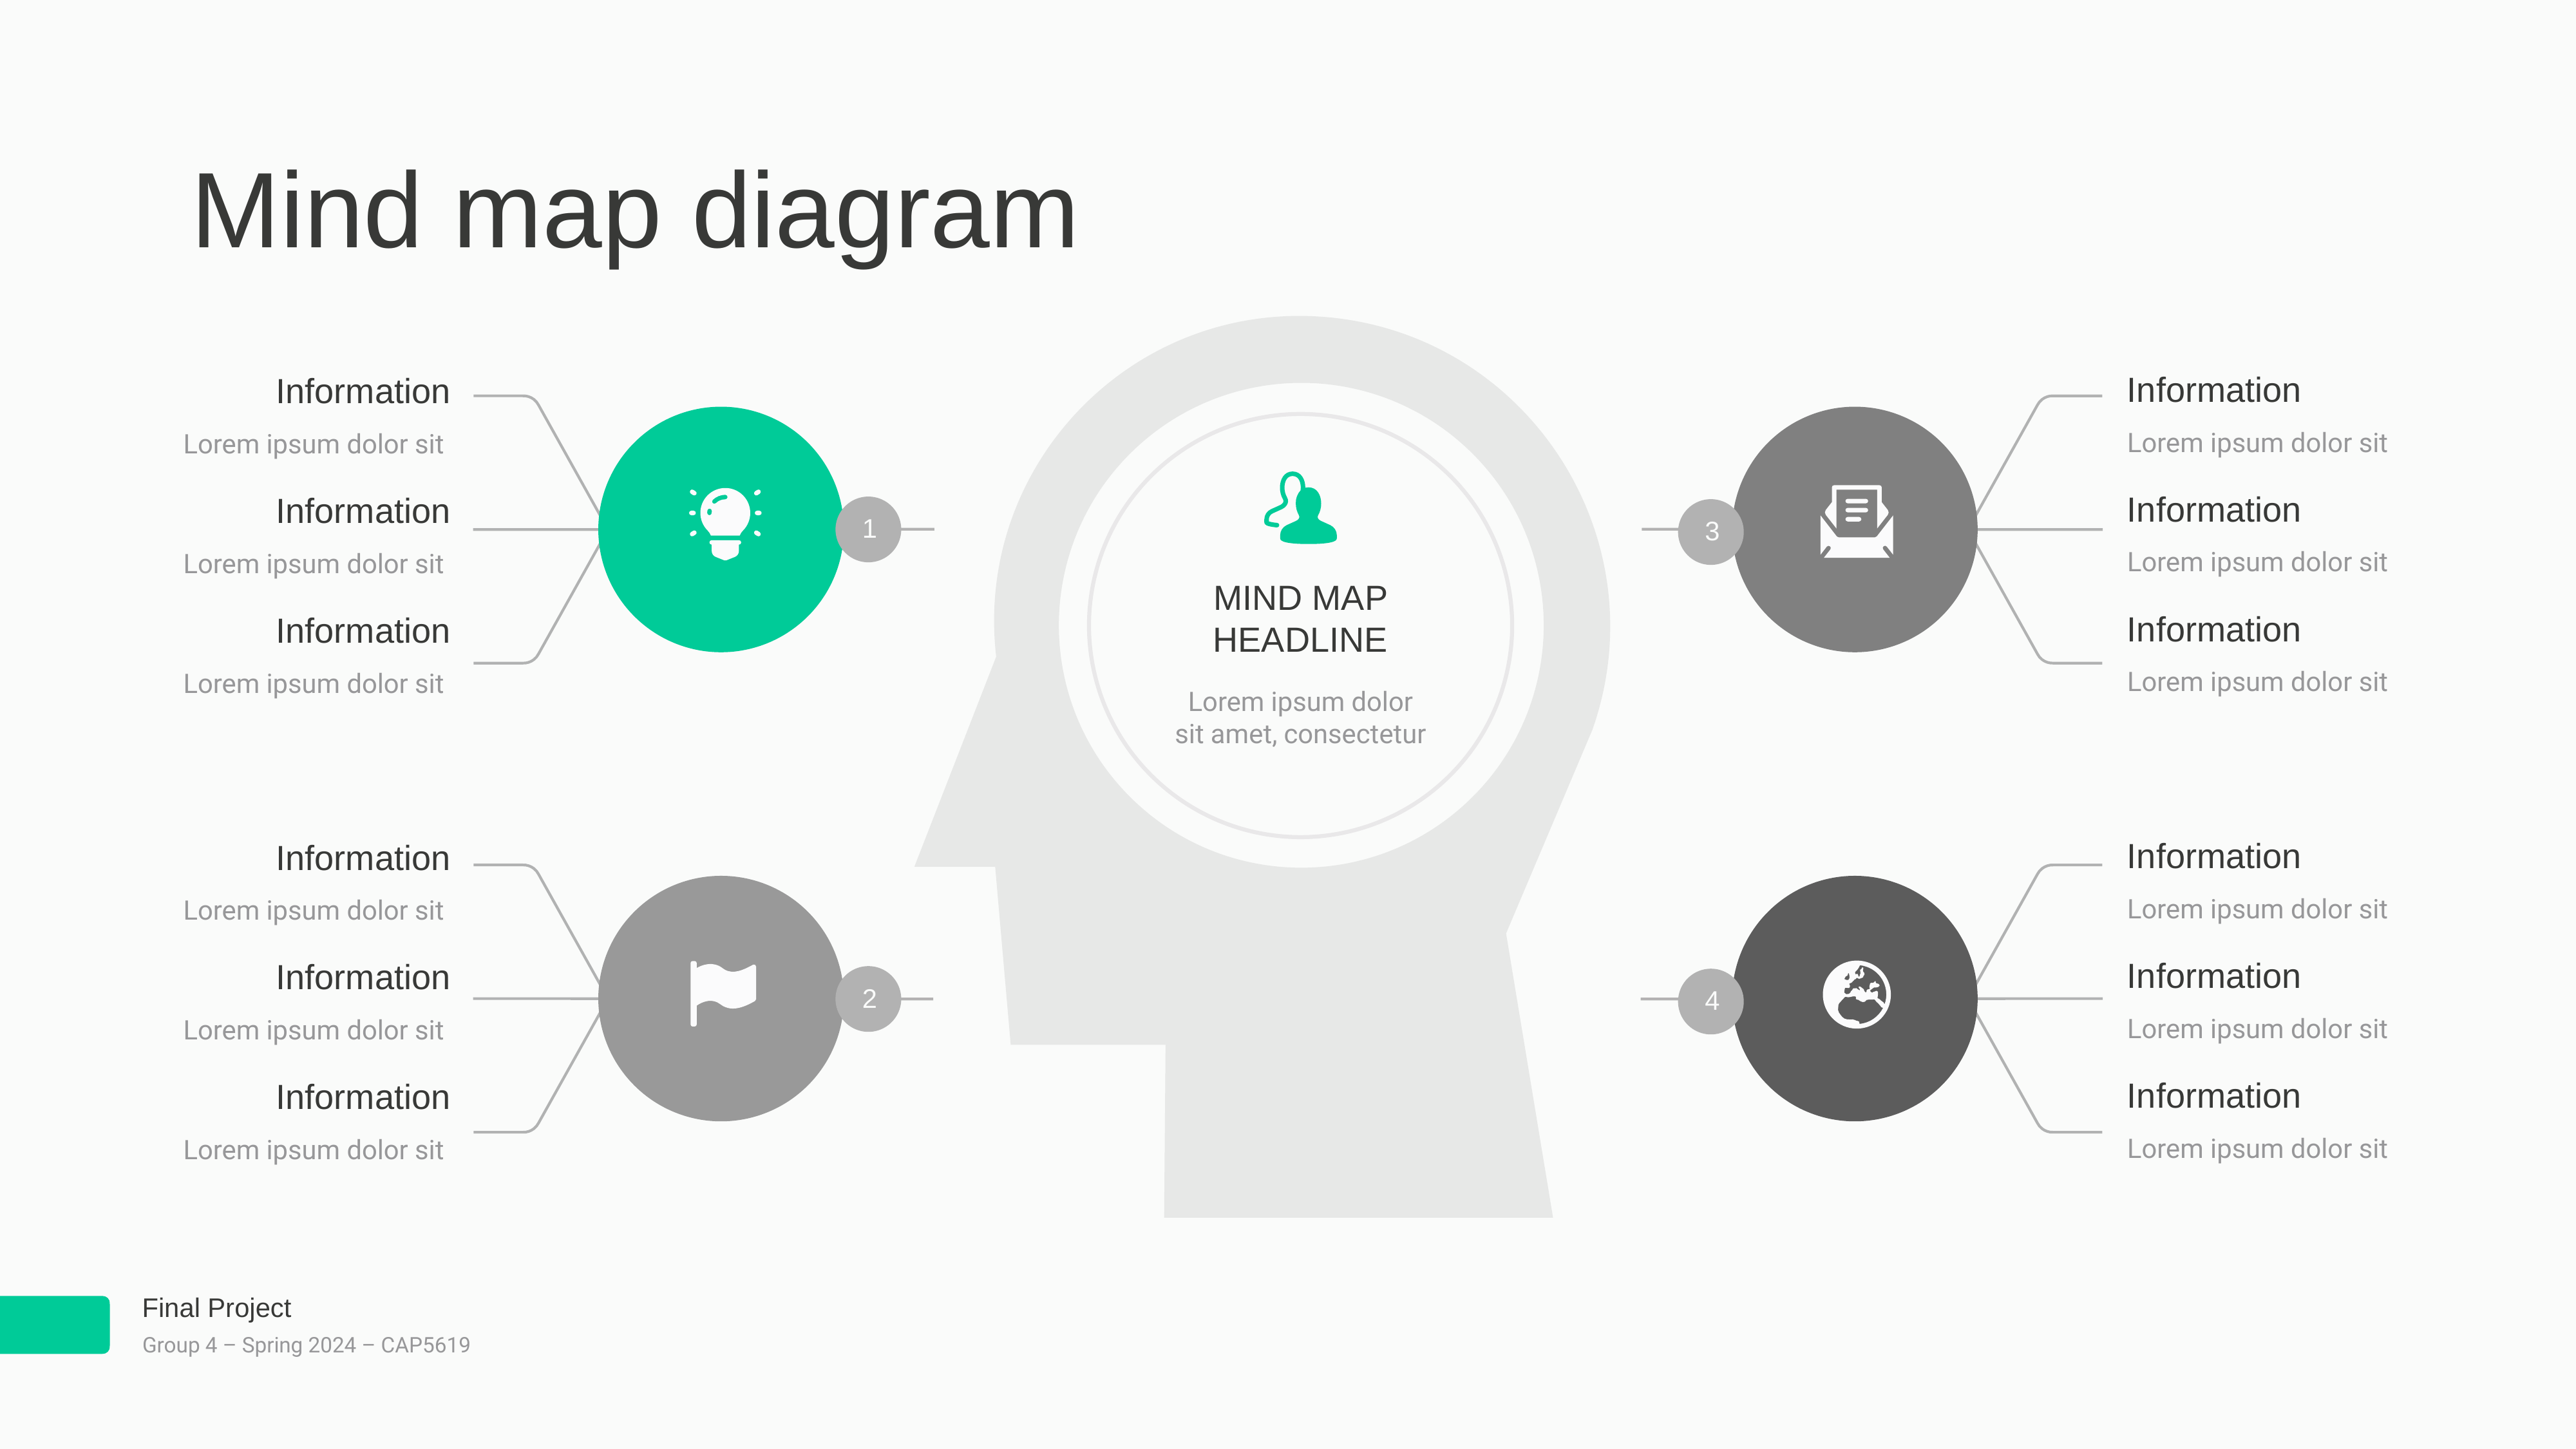

Mind map diagram

Information
Information

Lorem ipsum dolor sit
Lorem ipsum dolor sit

Information
Information

1

3

Lorem ipsum dolor sit
Lorem ipsum dolor sit
Mind Map Headline
Information
Information
Lorem ipsum dolor sit
Lorem ipsum dolor sit
Lorem ipsum dolor sit amet, consectetur
Information
Information

Lorem ipsum dolor sit
Lorem ipsum dolor sit
Information
Information

2

4

Lorem ipsum dolor sit
Lorem ipsum dolor sit
Information
Information
Lorem ipsum dolor sit
Lorem ipsum dolor sit